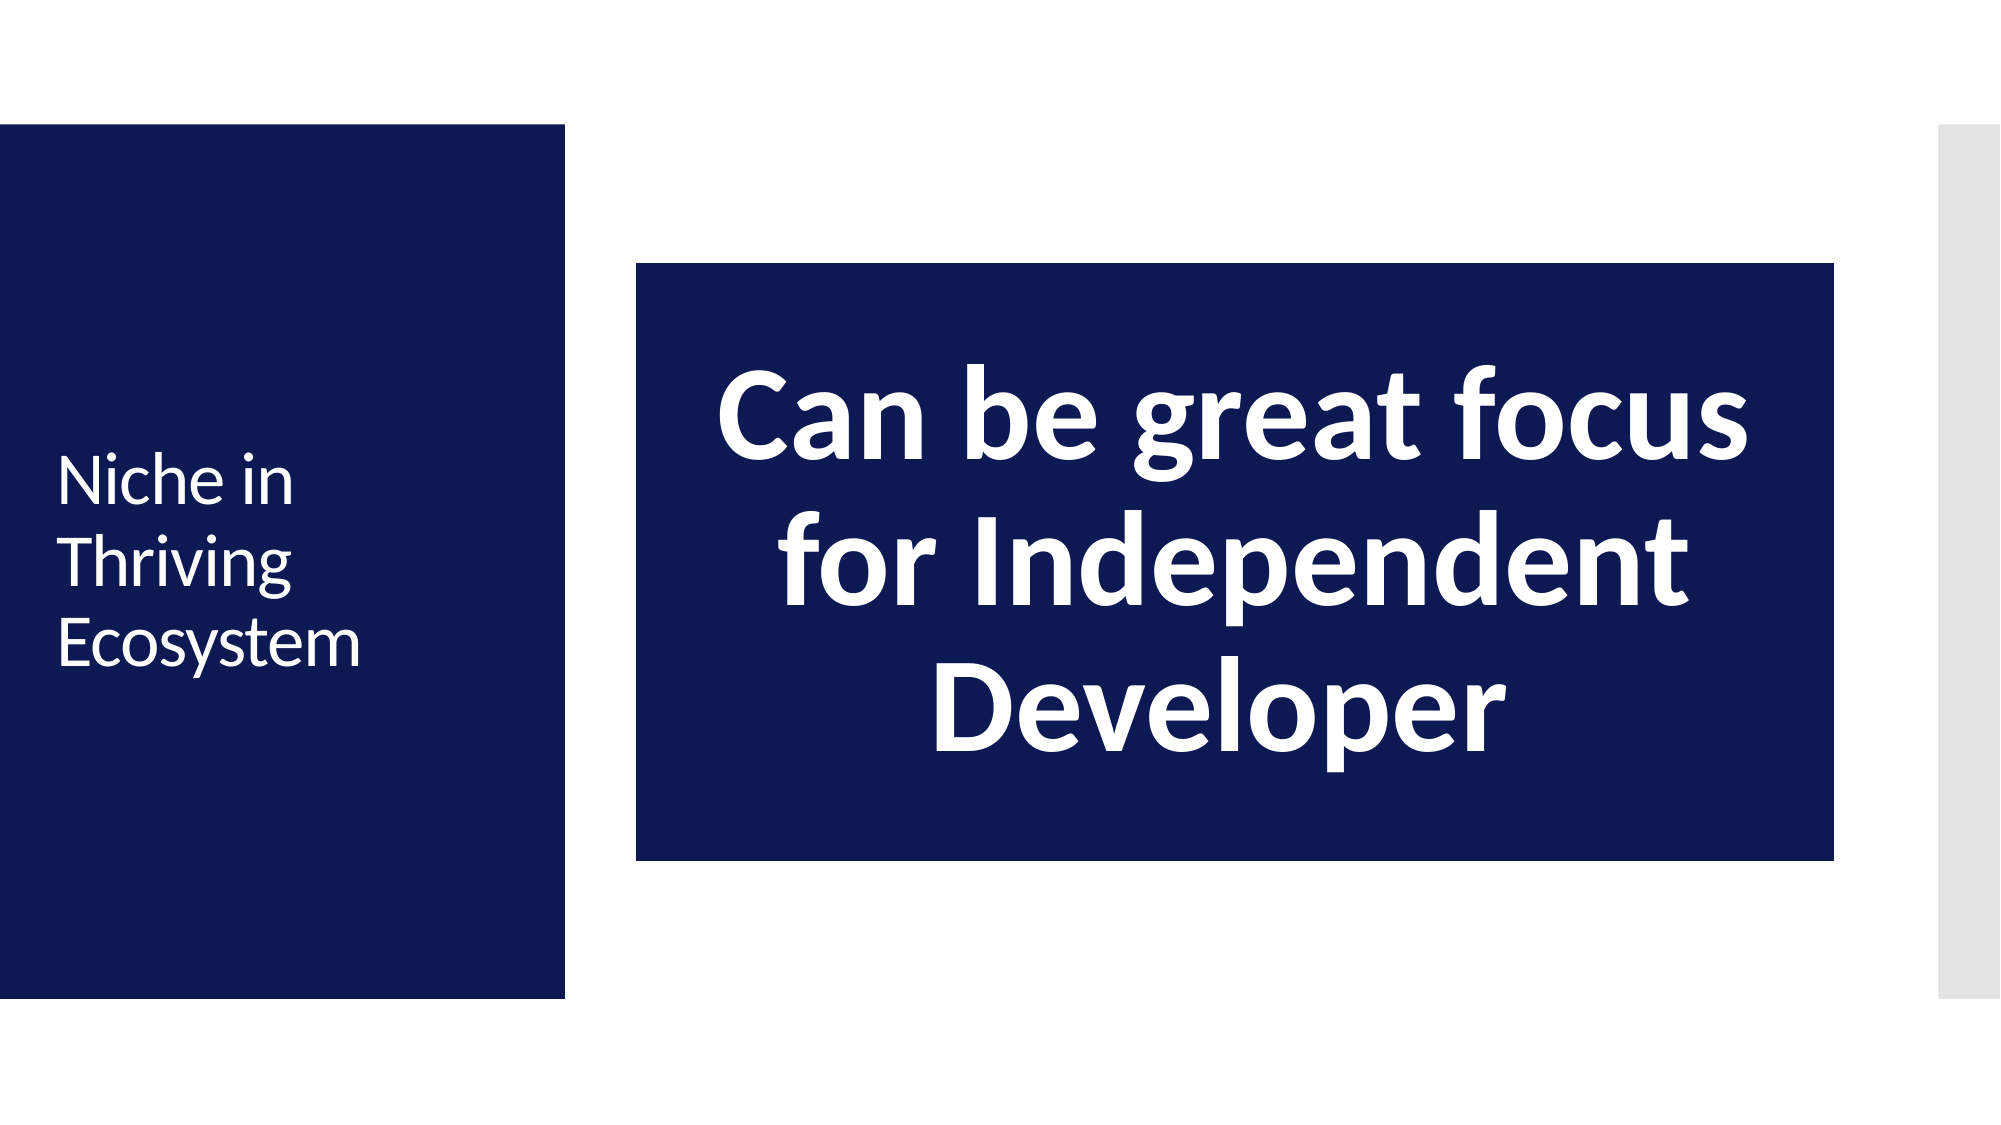

Can be great focus for Independent Developer
# Niche in Thriving Ecosystem